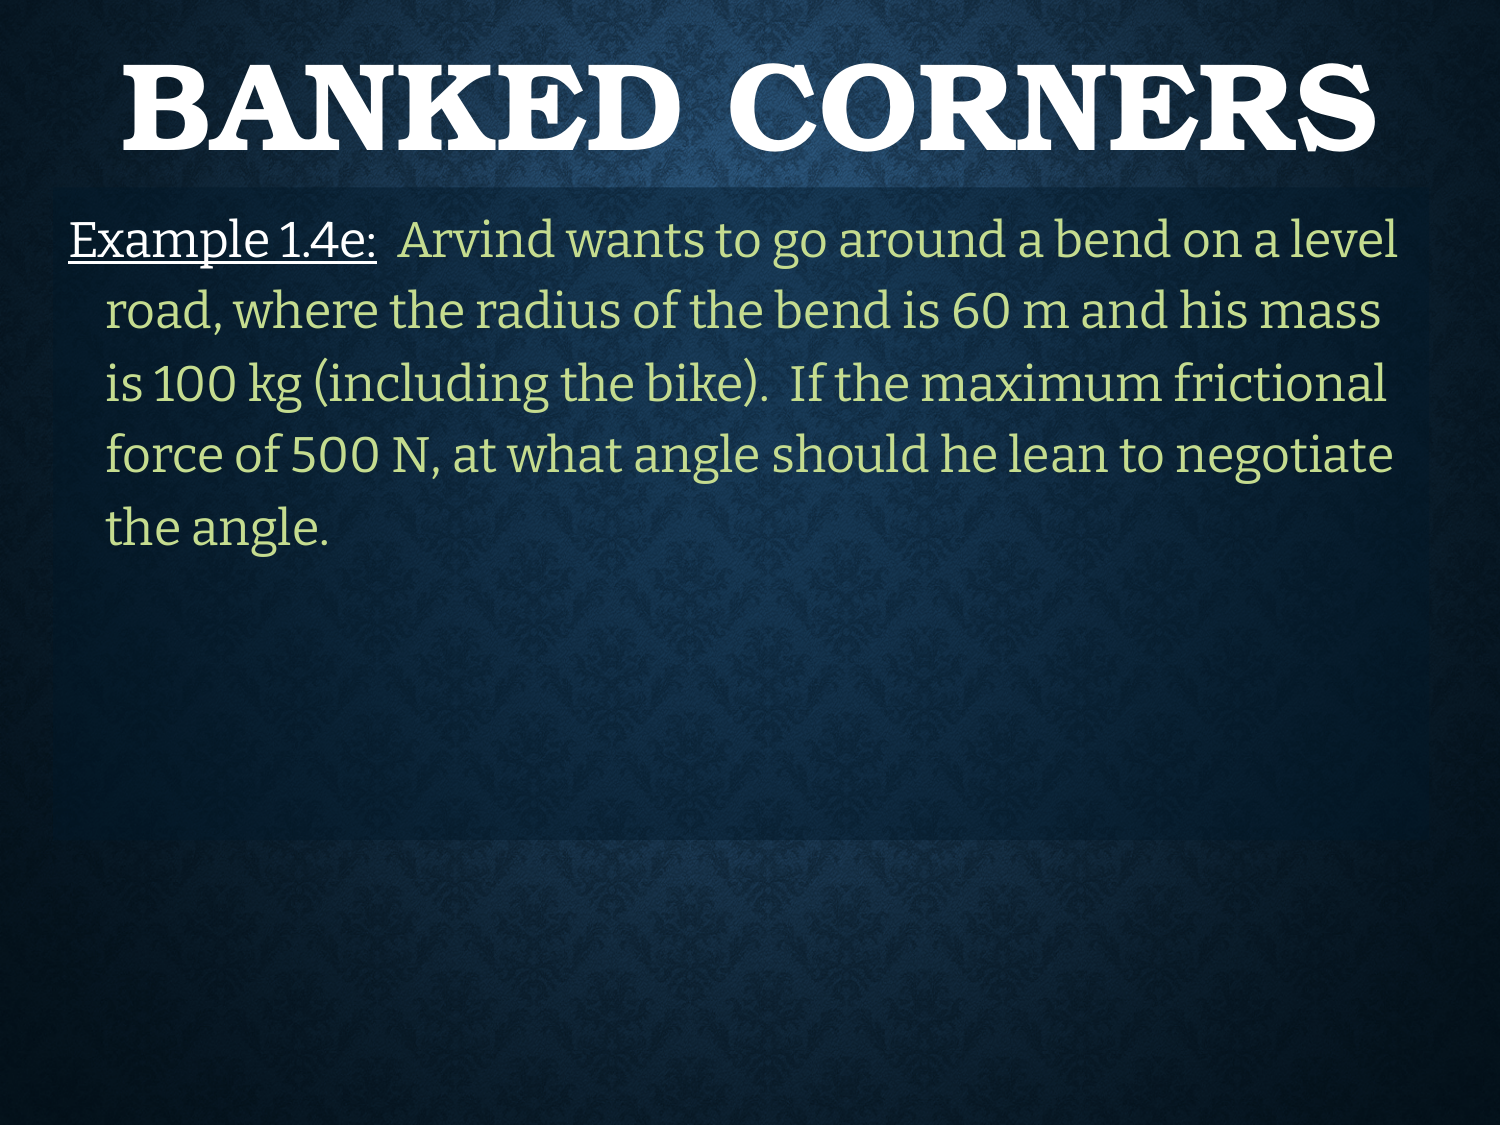

Banked Corners
Example 1.4e:  Arvind wants to go around a bend on a level road, where the radius of the bend is 60 m and his mass is 100 kg (including the bike).  If the maximum frictional force of 500 N, at what angle should he lean to negotiate the angle.